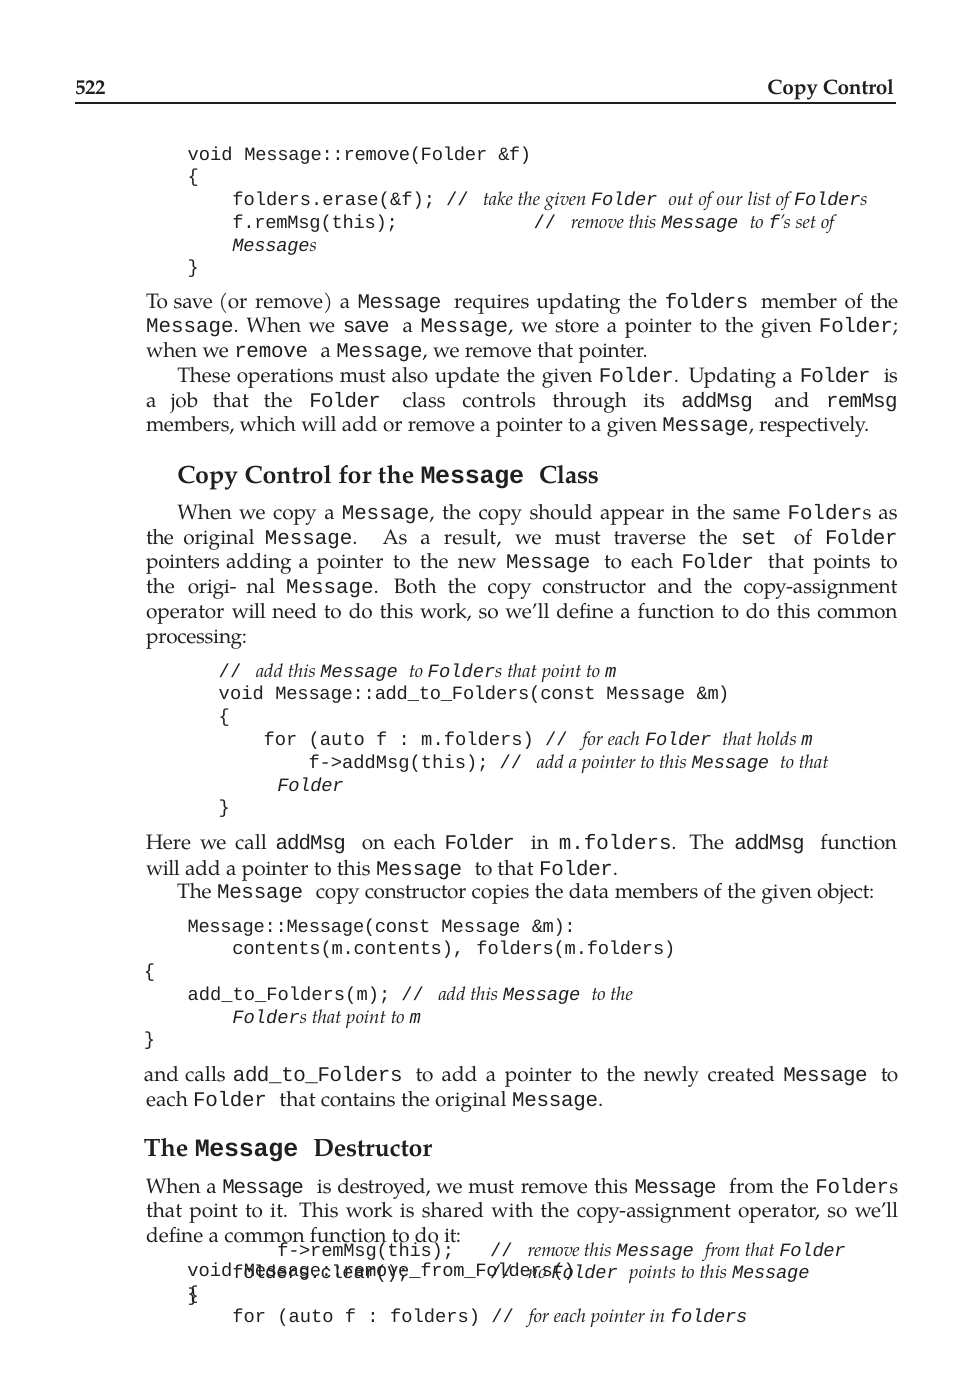

522
Copy Control

void Message::remove(Folder &f)
{
folders.erase(&f); // take the given Folder out of our list of Folders
f.remMsg(this);	// remove this Message to f’s set of Messages
}
To save (or remove) a Message requires updating the folders member of the Message. When we save a Message, we store a pointer to the given Folder; when we remove a Message, we remove that pointer.
These operations must also update the given Folder. Updating a Folder is a job that the Folder class controls through its addMsg and remMsg members, which will add or remove a pointer to a given Message, respectively.
Copy Control for the Message Class
When we copy a Message, the copy should appear in the same Folders as the original Message.  As a result, we must traverse the set of Folder pointers adding a pointer to the new Message to each Folder that points to the origi- nal Message. Both the copy constructor and the copy-assignment operator will need to do this work, so we’ll deﬁne a function to do this common processing:
// add this Message to Folders that point to m
void Message::add_to_Folders(const Message &m)
{
for (auto f : m.folders) // for each Folder that holds m
f->addMsg(this); // add a pointer to this Message to that Folder
}
Here we call addMsg on each Folder in m.folders. The addMsg function will add a pointer to this Message to that Folder.
The Message copy constructor copies the data members of the given object:
Message::Message(const Message &m): contents(m.contents), folders(m.folders)
{
add_to_Folders(m); // add this Message to the Folders that point to m
}
and calls add_to_Folders to add a pointer to the newly created Message to each Folder that contains the original Message.
The Message Destructor
When a Message is destroyed, we must remove this Message from the Folders that point to it. This work is shared with the copy-assignment operator, so we’ll deﬁne a common function to do it:
void Message::remove_from_Folders()
{
for (auto f : folders) // for each pointer in folders
// remove this Message from that Folder
// no Folder points to this Message
f->remMsg(this); folders.clear();
}